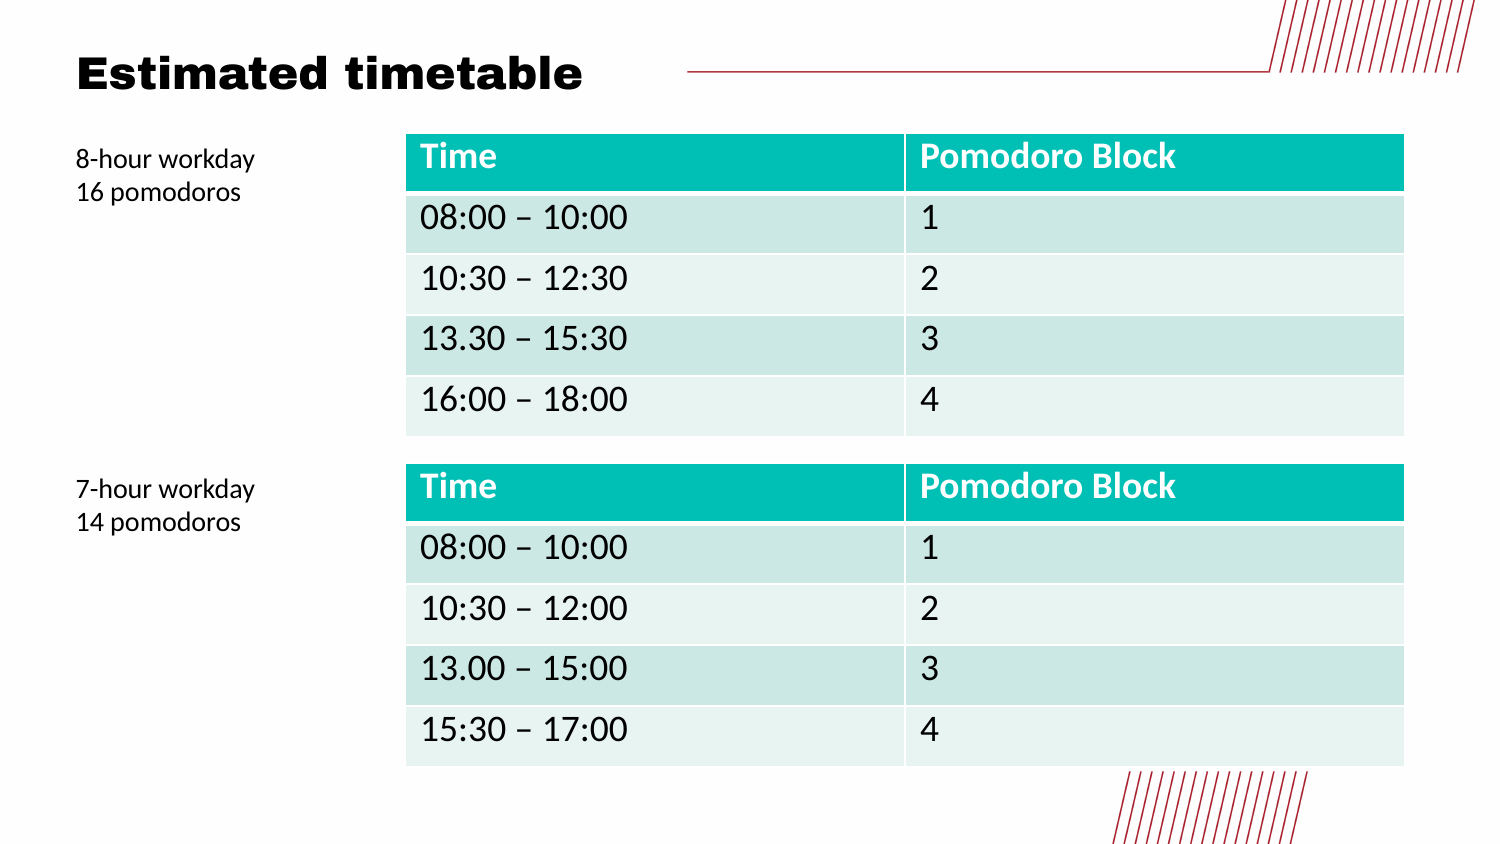

# Estimated timetable
8-hour workday
16 pomodoros
| Time | Pomodoro Block |
| --- | --- |
| 08:00 – 10:00 | 1 |
| 10:30 – 12:30 | 2 |
| 13.30 – 15:30 | 3 |
| 16:00 – 18:00 | 4 |
| Time | Pomodoro Block |
| --- | --- |
| 08:00 – 10:00 | 1 |
| 10:30 – 12:00 | 2 |
| 13.00 – 15:00 | 3 |
| 15:30 – 17:00 | 4 |
7-hour workday
14 pomodoros